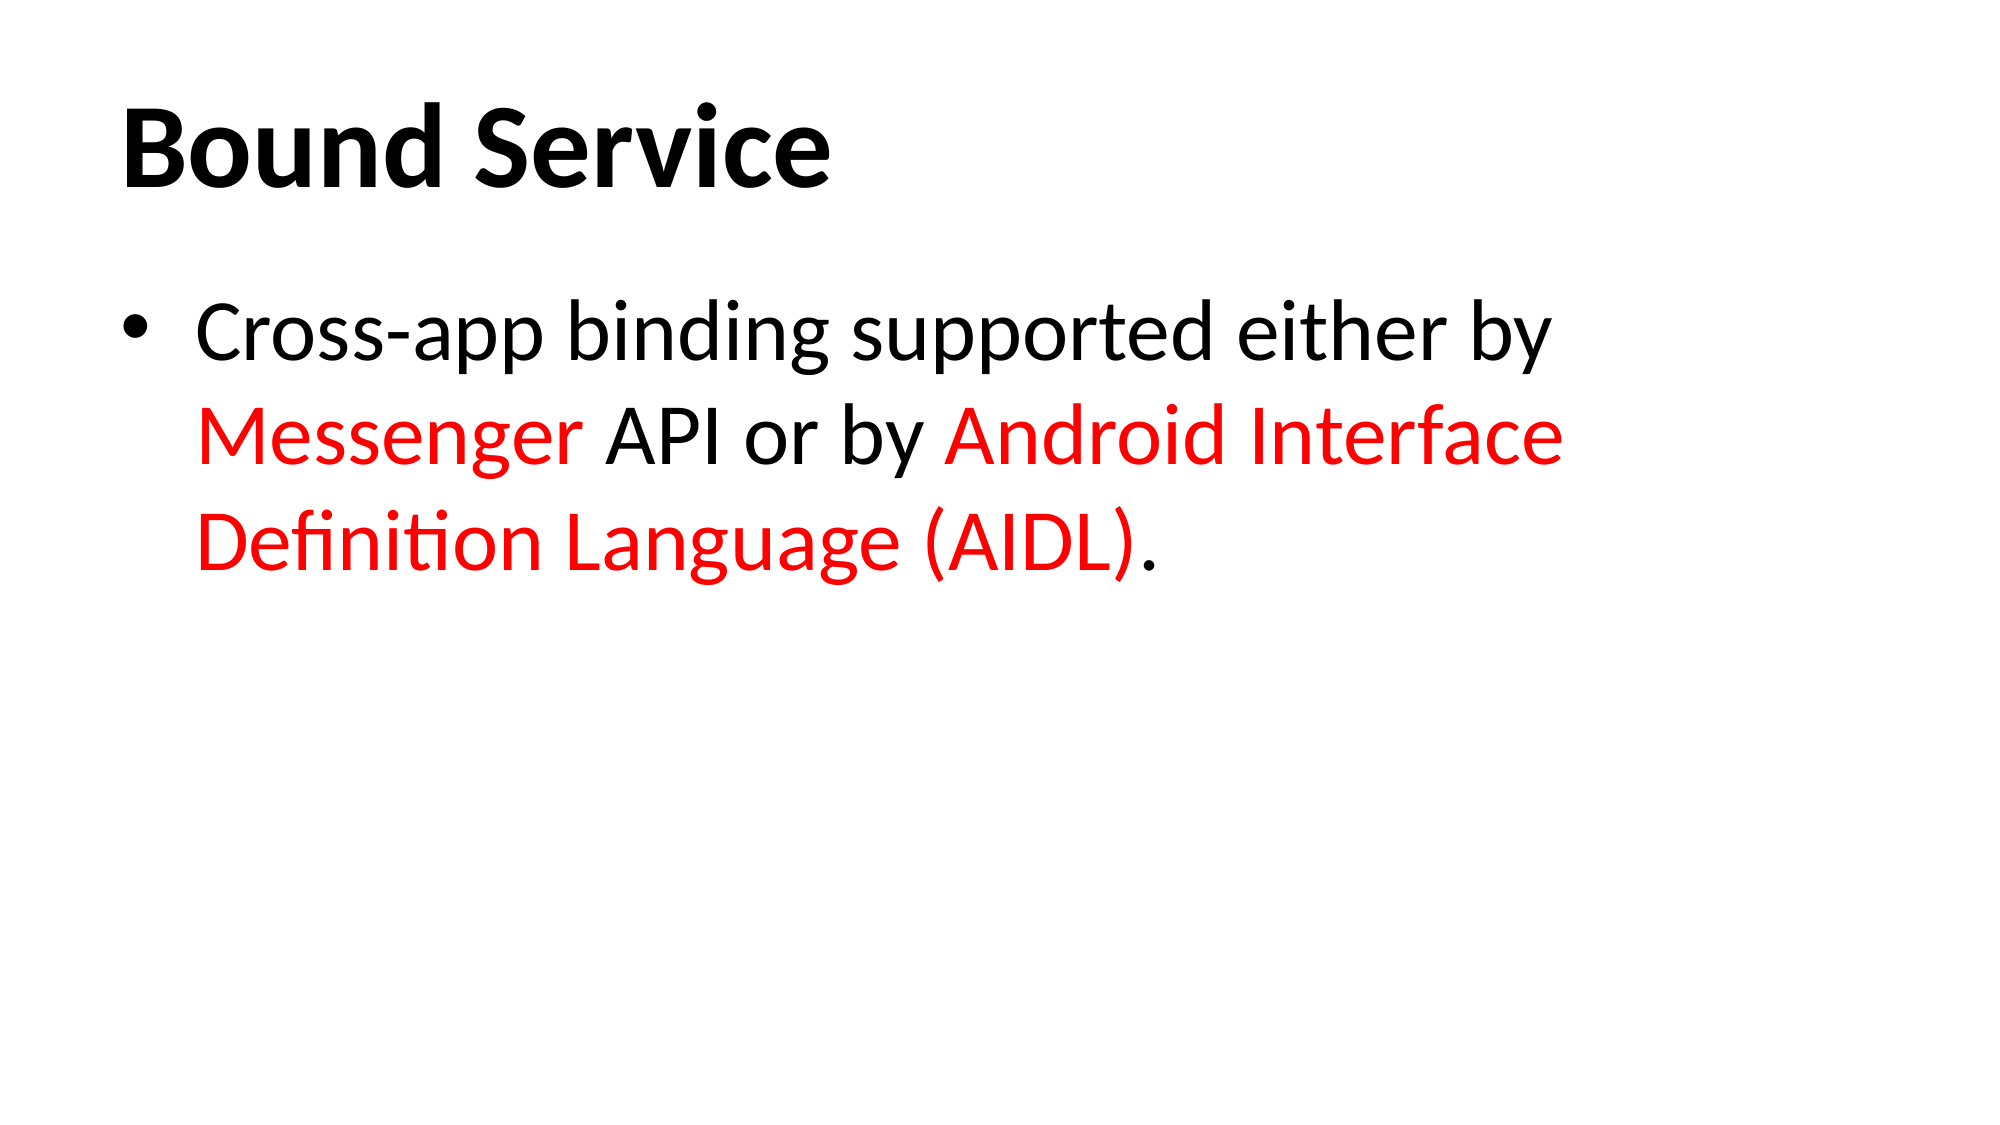

# Bound Service
Cross-app binding supported either by Messenger API or by Android Interface Definition Language (AIDL).